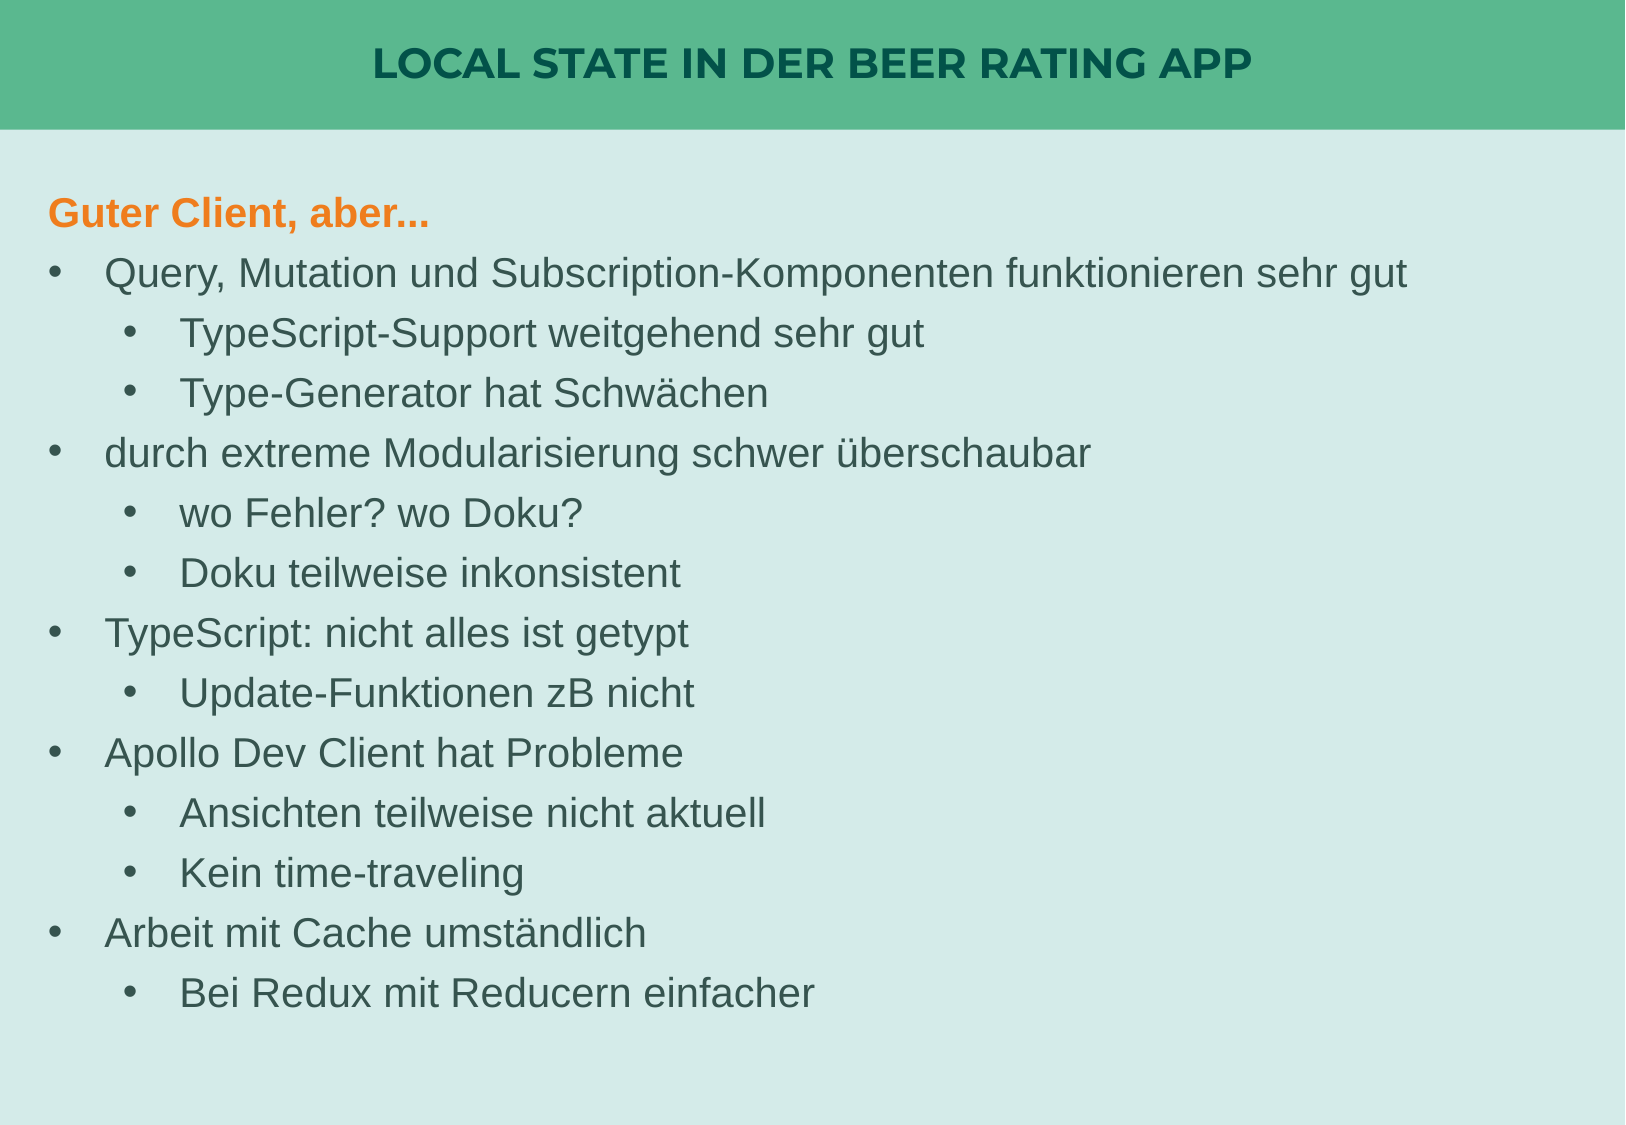

# Local State in der Beer Rating App
Guter Client, aber...
Query, Mutation und Subscription-Komponenten funktionieren sehr gut
TypeScript-Support weitgehend sehr gut
Type-Generator hat Schwächen
durch extreme Modularisierung schwer überschaubar
wo Fehler? wo Doku?
Doku teilweise inkonsistent
TypeScript: nicht alles ist getypt
Update-Funktionen zB nicht
Apollo Dev Client hat Probleme
Ansichten teilweise nicht aktuell
Kein time-traveling
Arbeit mit Cache umständlich
Bei Redux mit Reducern einfacher